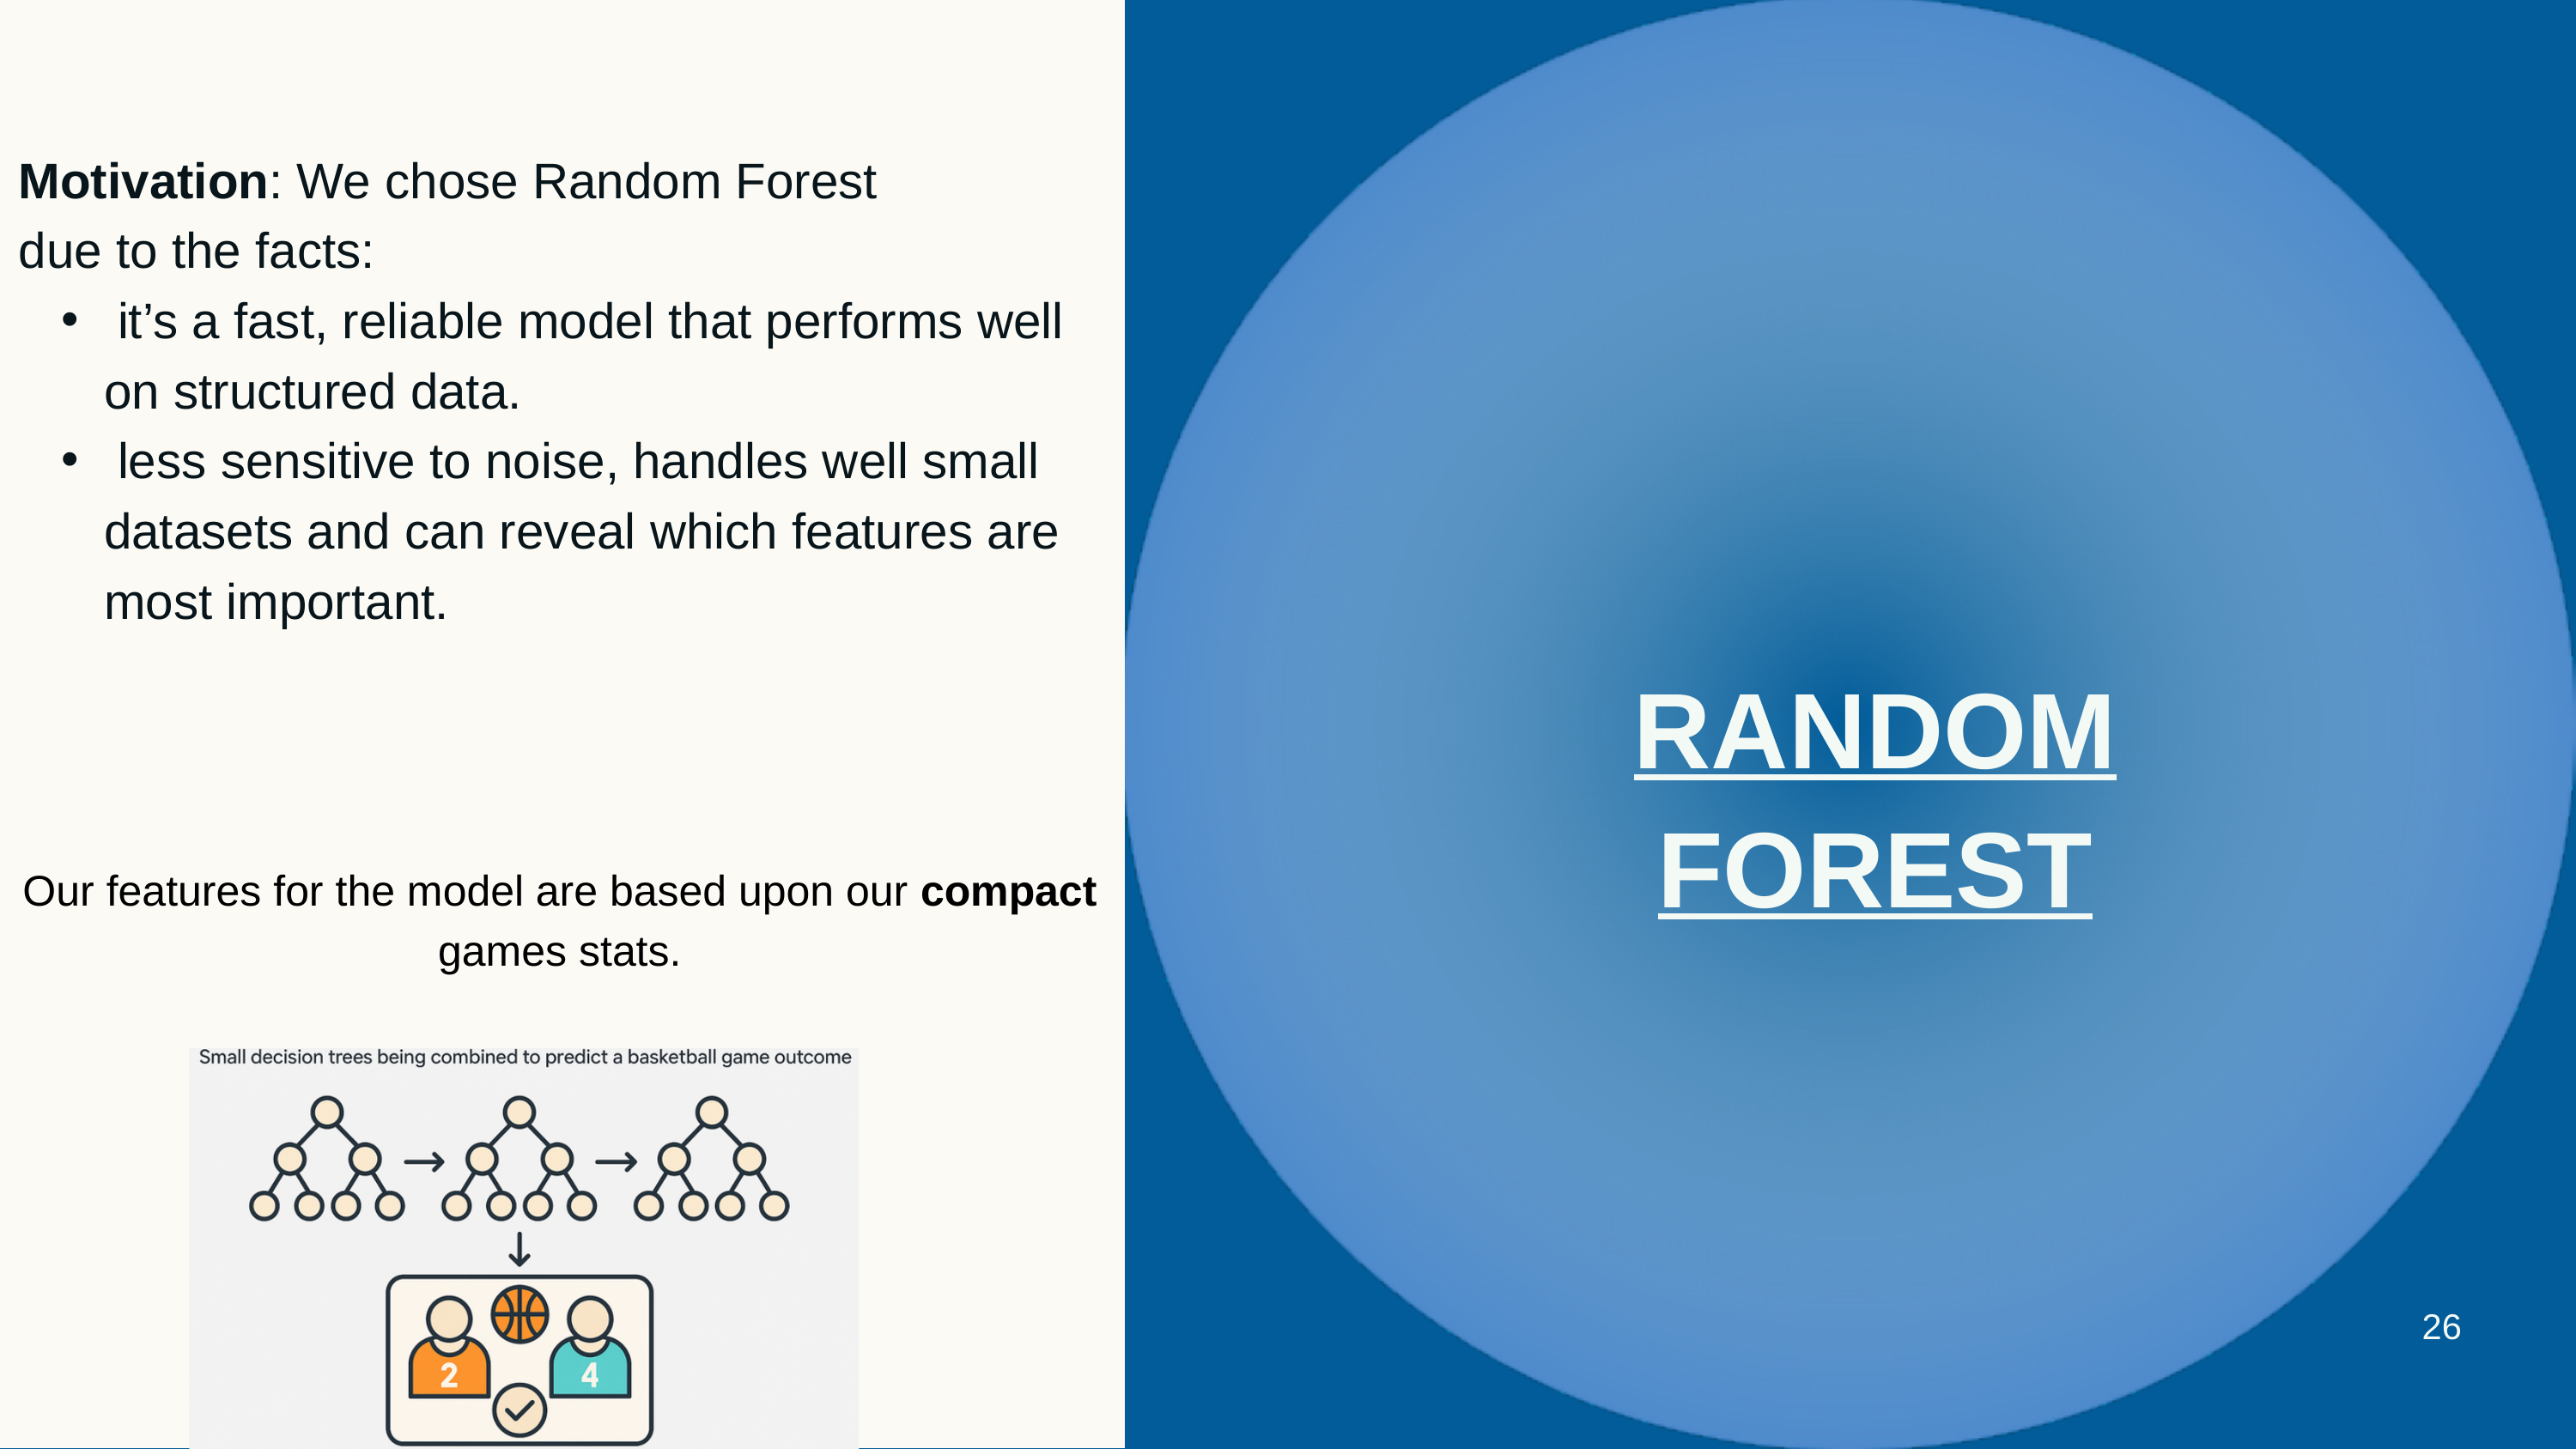

Motivation: We chose Random Forest
due to the facts:
 it’s a fast, reliable model that performs well on structured data.
 less sensitive to noise, handles well small datasets and can reveal which features are most important.
RANDOM FOREST

Our features for the model are based upon our compact games stats.

26